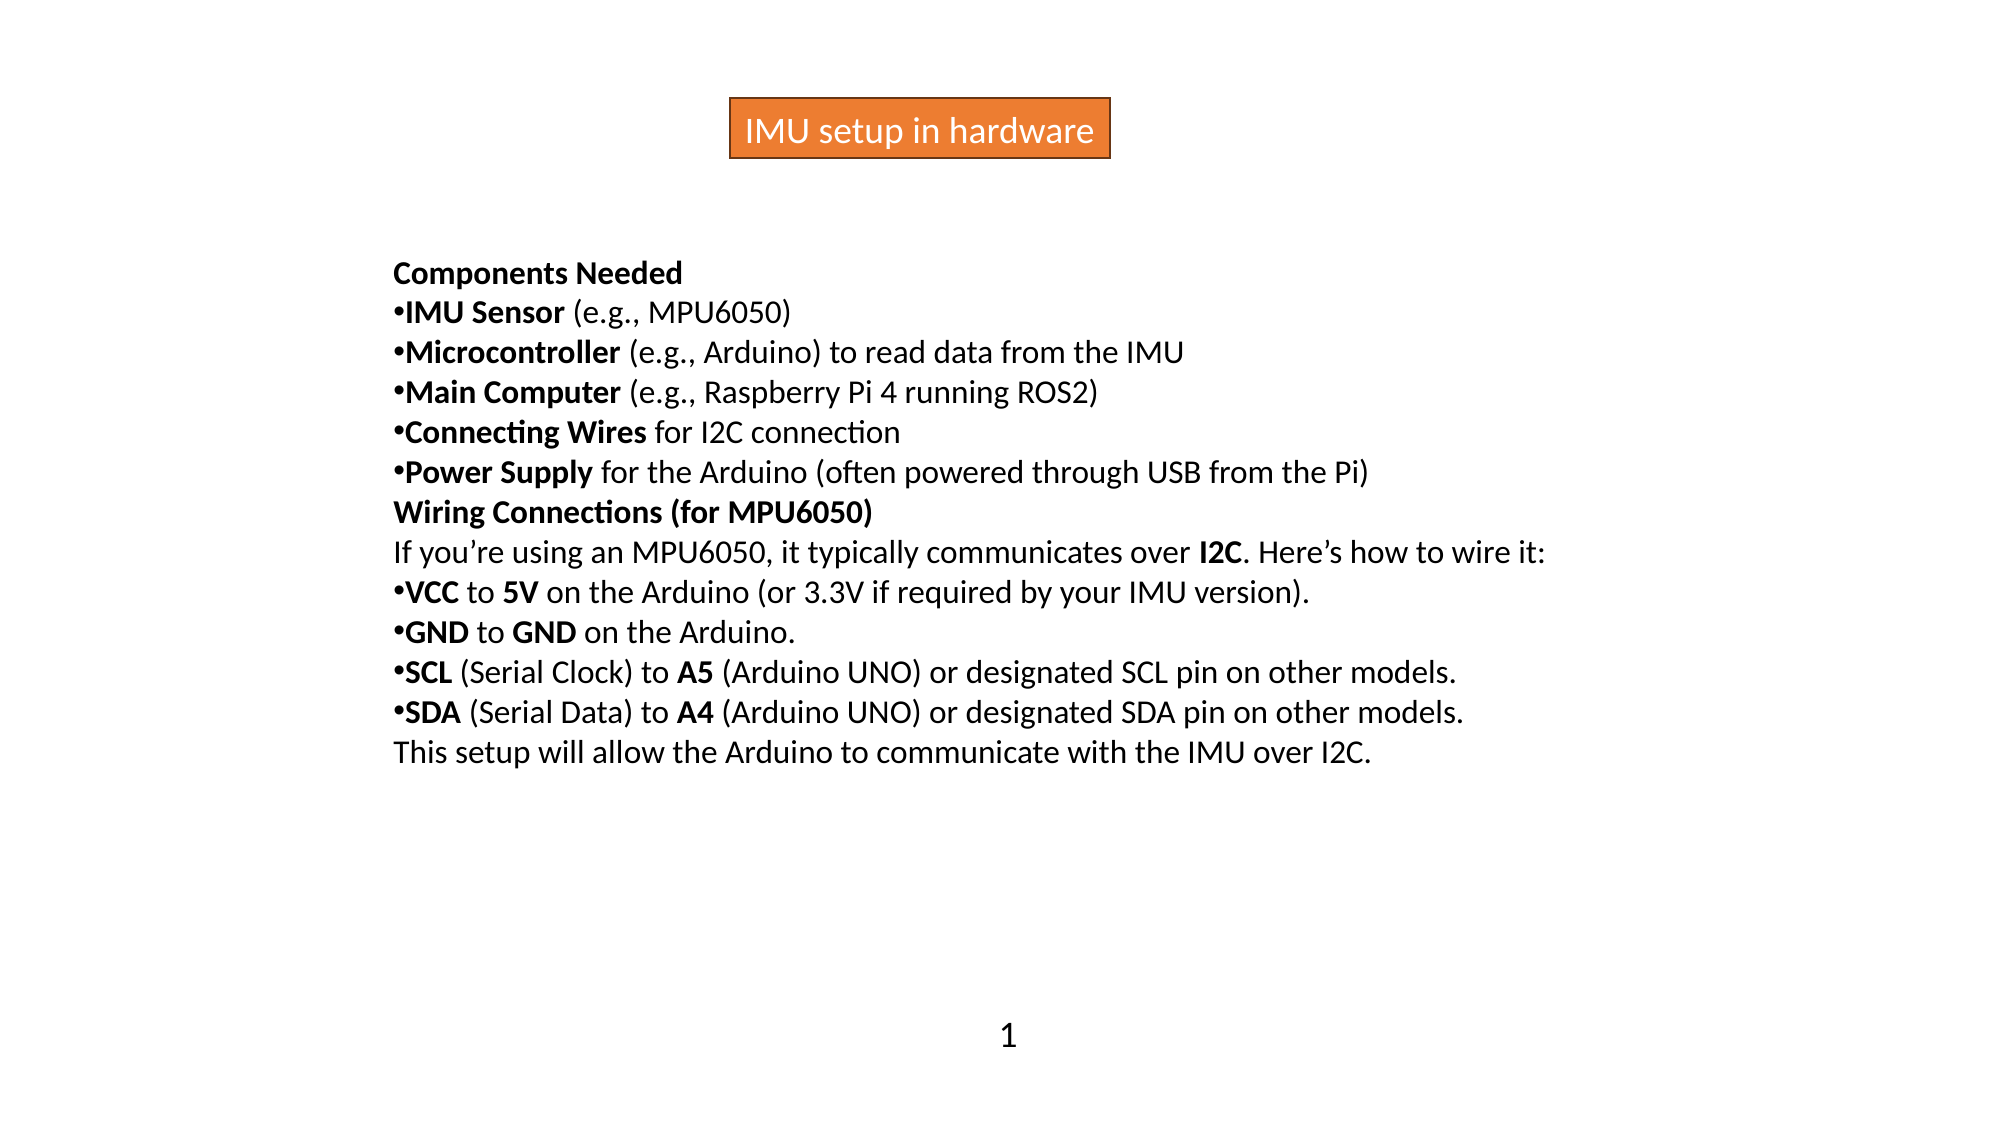

IMU setup in hardware
Components Needed
IMU Sensor (e.g., MPU6050)
Microcontroller (e.g., Arduino) to read data from the IMU
Main Computer (e.g., Raspberry Pi 4 running ROS2)
Connecting Wires for I2C connection
Power Supply for the Arduino (often powered through USB from the Pi)
Wiring Connections (for MPU6050)
If you’re using an MPU6050, it typically communicates over I2C. Here’s how to wire it:
VCC to 5V on the Arduino (or 3.3V if required by your IMU version).
GND to GND on the Arduino.
SCL (Serial Clock) to A5 (Arduino UNO) or designated SCL pin on other models.
SDA (Serial Data) to A4 (Arduino UNO) or designated SDA pin on other models.
This setup will allow the Arduino to communicate with the IMU over I2C.
1